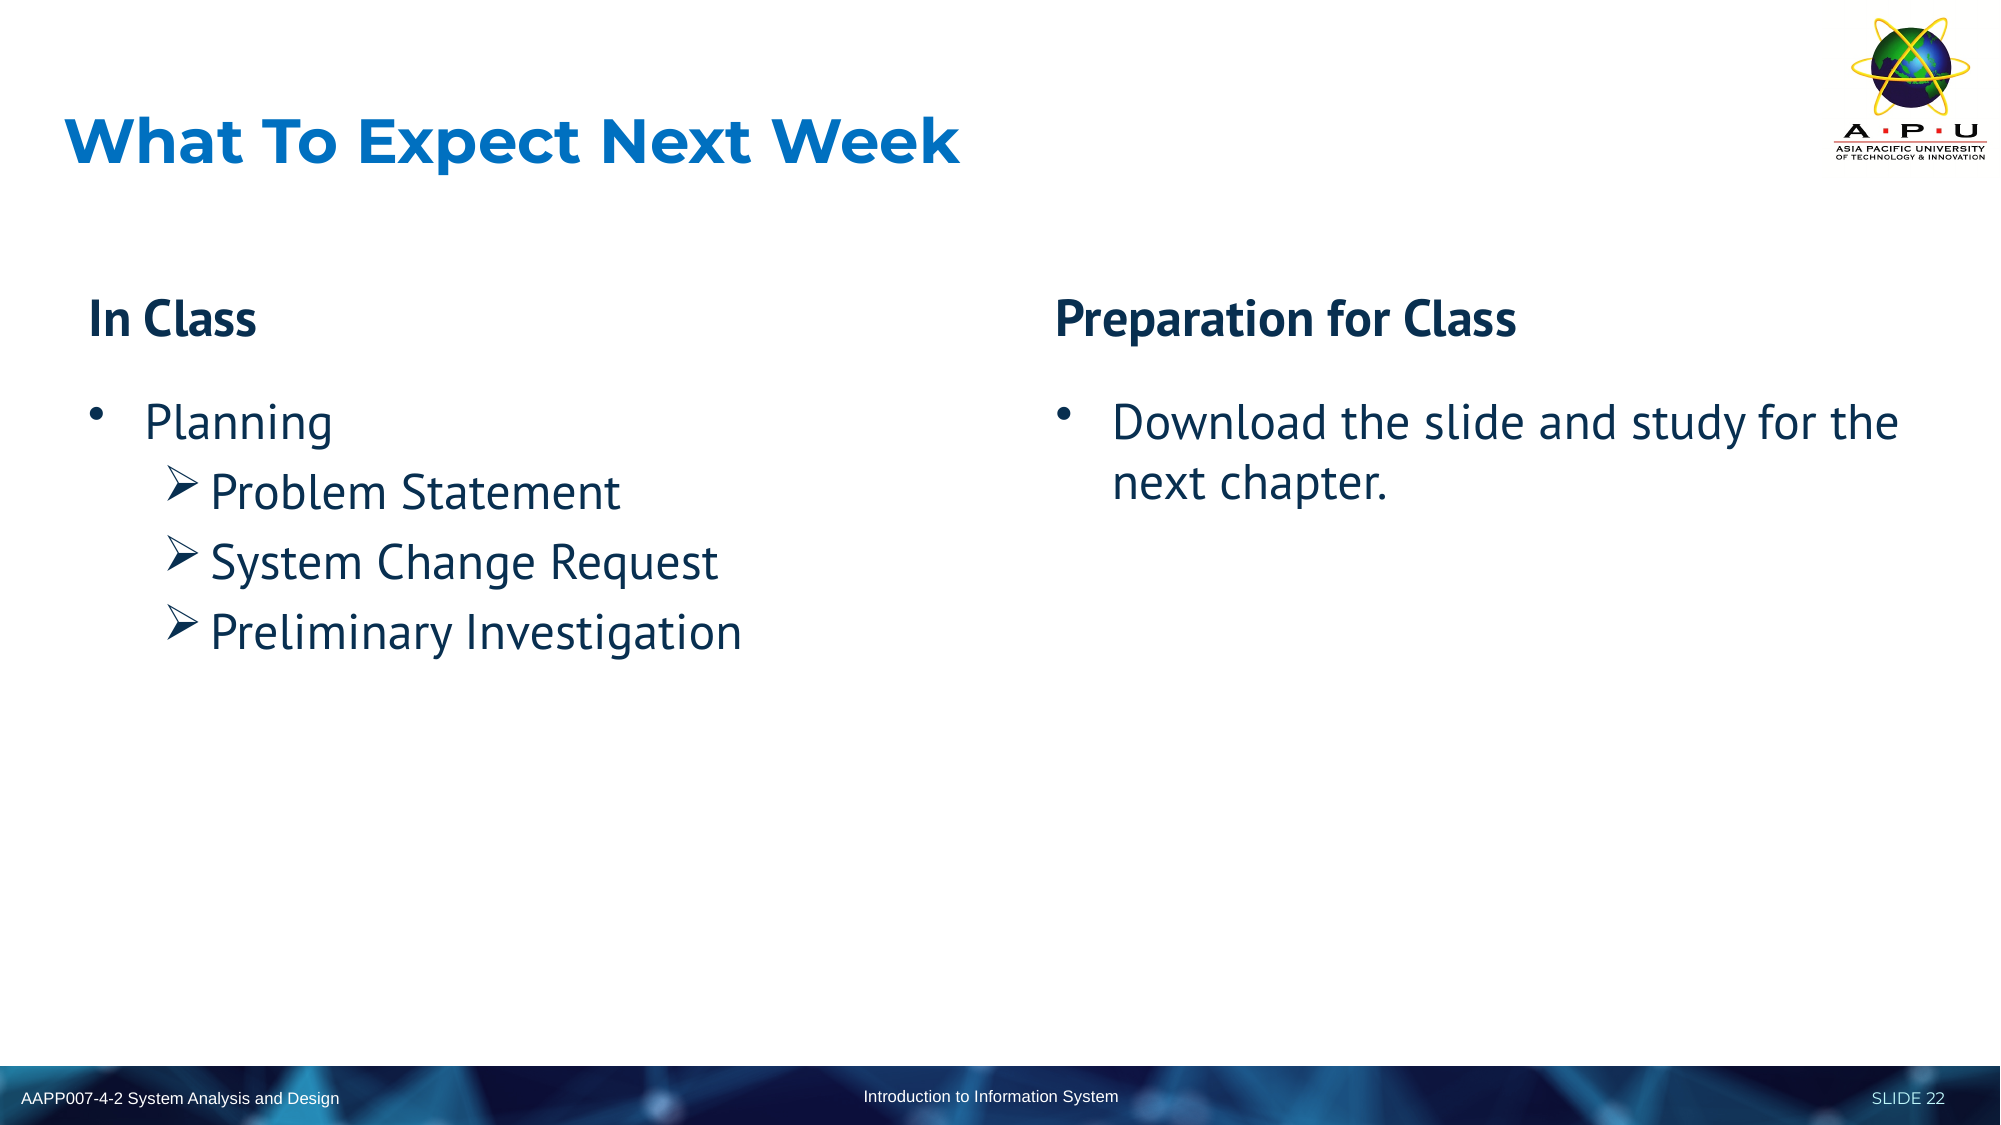

# What To Expect Next Week
In Class
Preparation for Class

Planning
Problem Statement
System Change Request
Preliminary Investigation

Download the slide and study for the next chapter.